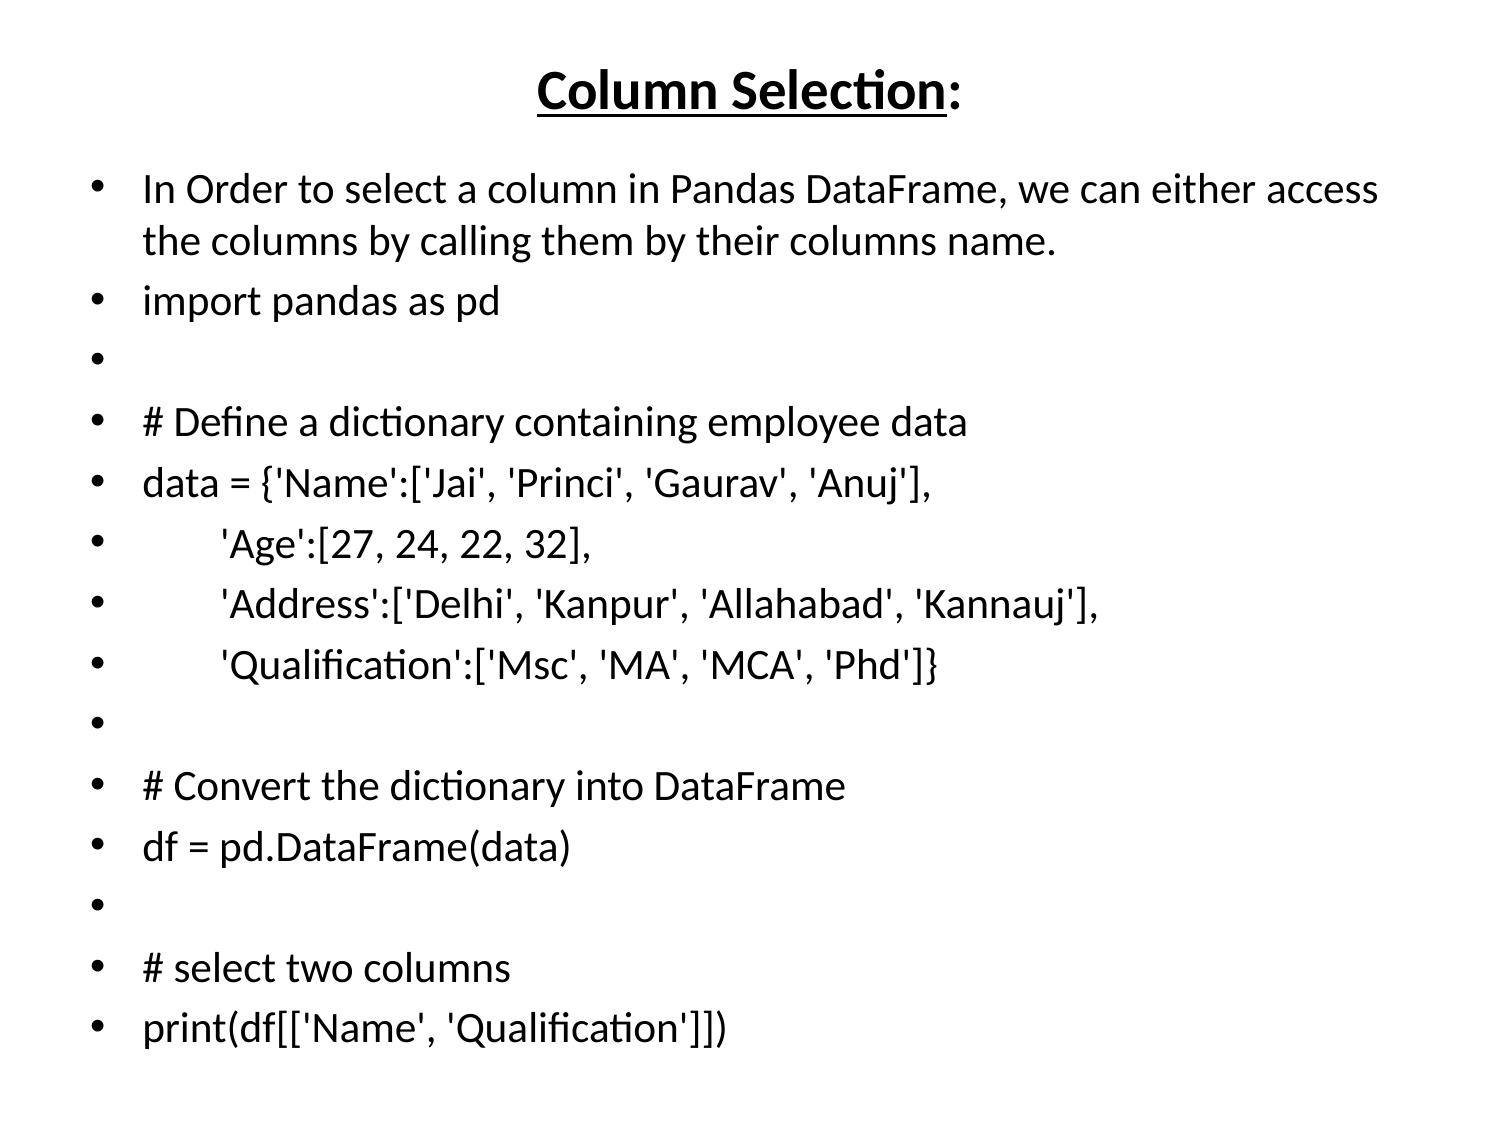

# Column Selection:
In Order to select a column in Pandas DataFrame, we can either access the columns by calling them by their columns name.
import pandas as pd

# Define a dictionary containing employee data
data = {'Name':['Jai', 'Princi', 'Gaurav', 'Anuj'],
        'Age':[27, 24, 22, 32],
        'Address':['Delhi', 'Kanpur', 'Allahabad', 'Kannauj'],
        'Qualification':['Msc', 'MA', 'MCA', 'Phd']}

# Convert the dictionary into DataFrame
df = pd.DataFrame(data)

# select two columns
print(df[['Name', 'Qualification']])